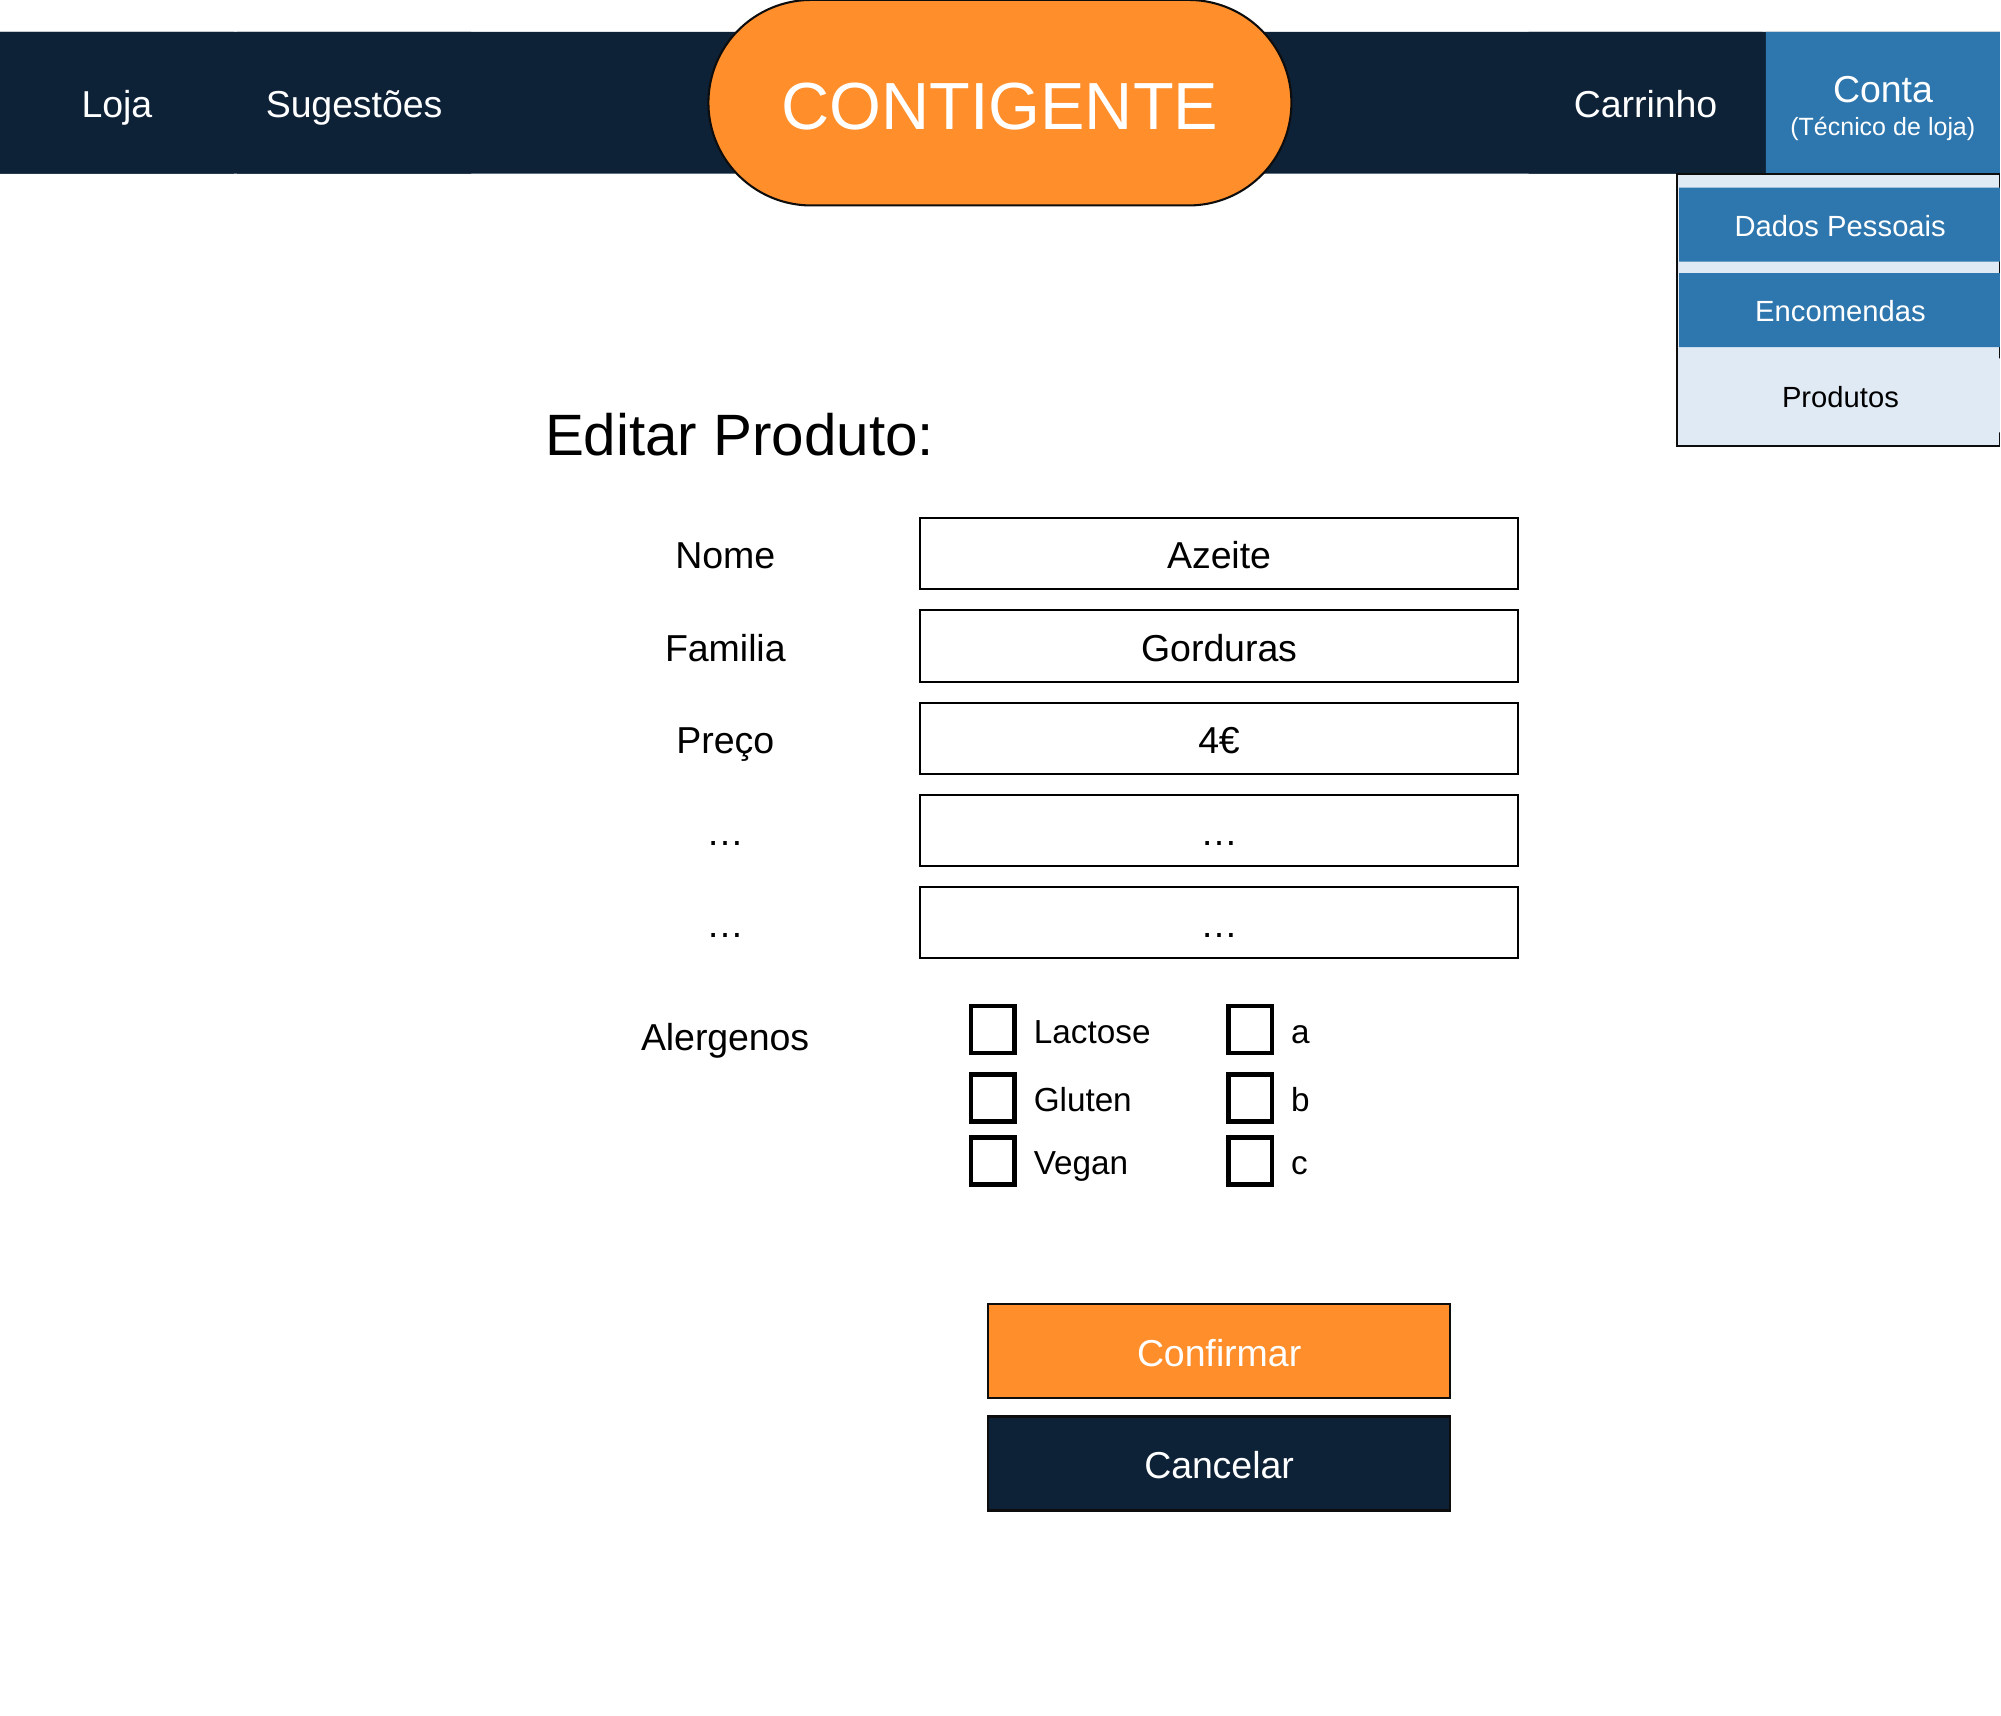

CONTIGENTE
Loja
Sugestões
Carrinho
Conta
(Técnico de loja)

Dados Pessoais
Encomendas
Produtos
Editar Produto:
Azeite
Nome
Gorduras
Familia
4€
Preço
…
…
…
…
Alergenos
Lactose
a

Gluten
b

Vegan
c

Confirmar
Cancelar